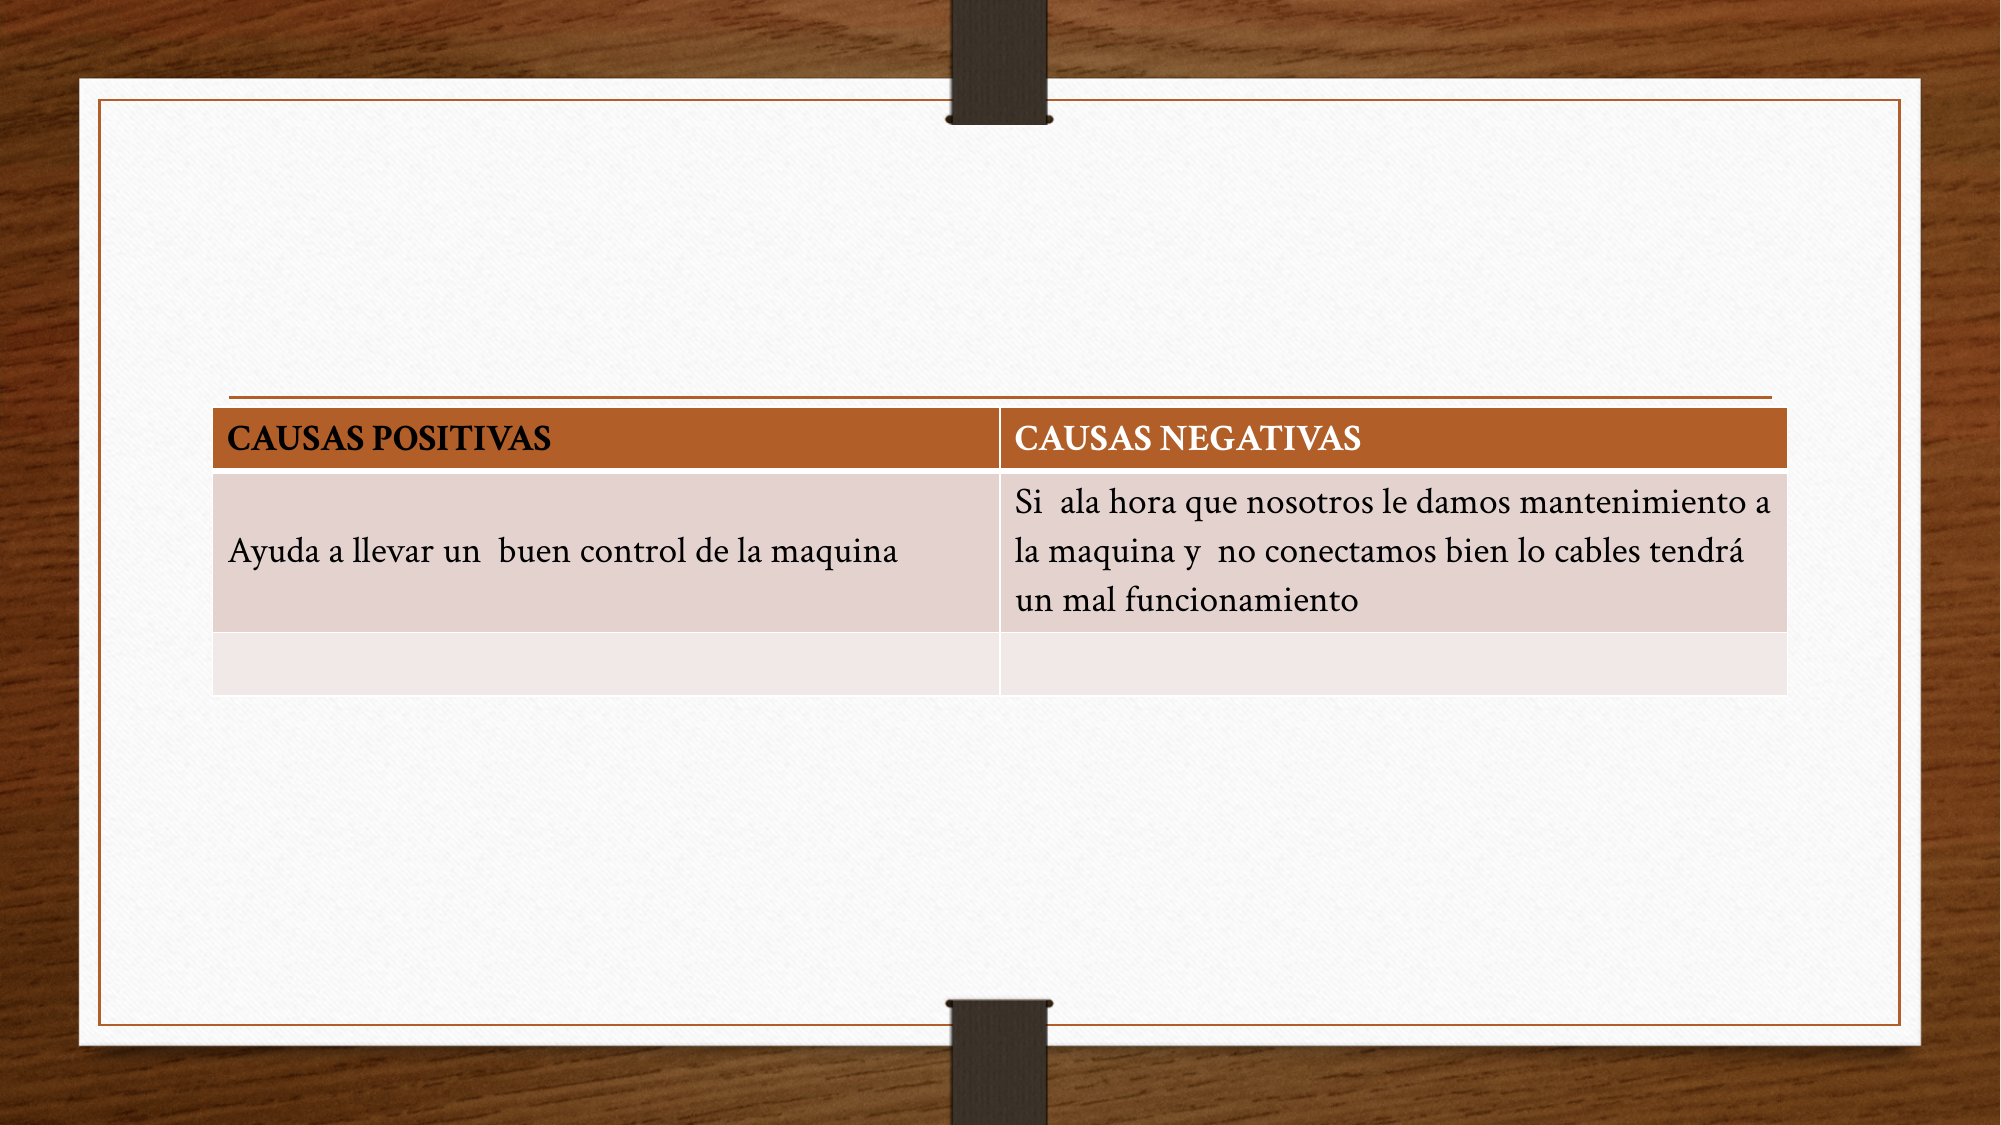

#
| CAUSAS POSITIVAS | CAUSAS NEGATIVAS |
| --- | --- |
| Ayuda a llevar un buen control de la maquina | Si ala hora que nosotros le damos mantenimiento a la maquina y no conectamos bien lo cables tendrá un mal funcionamiento |
|  |  |